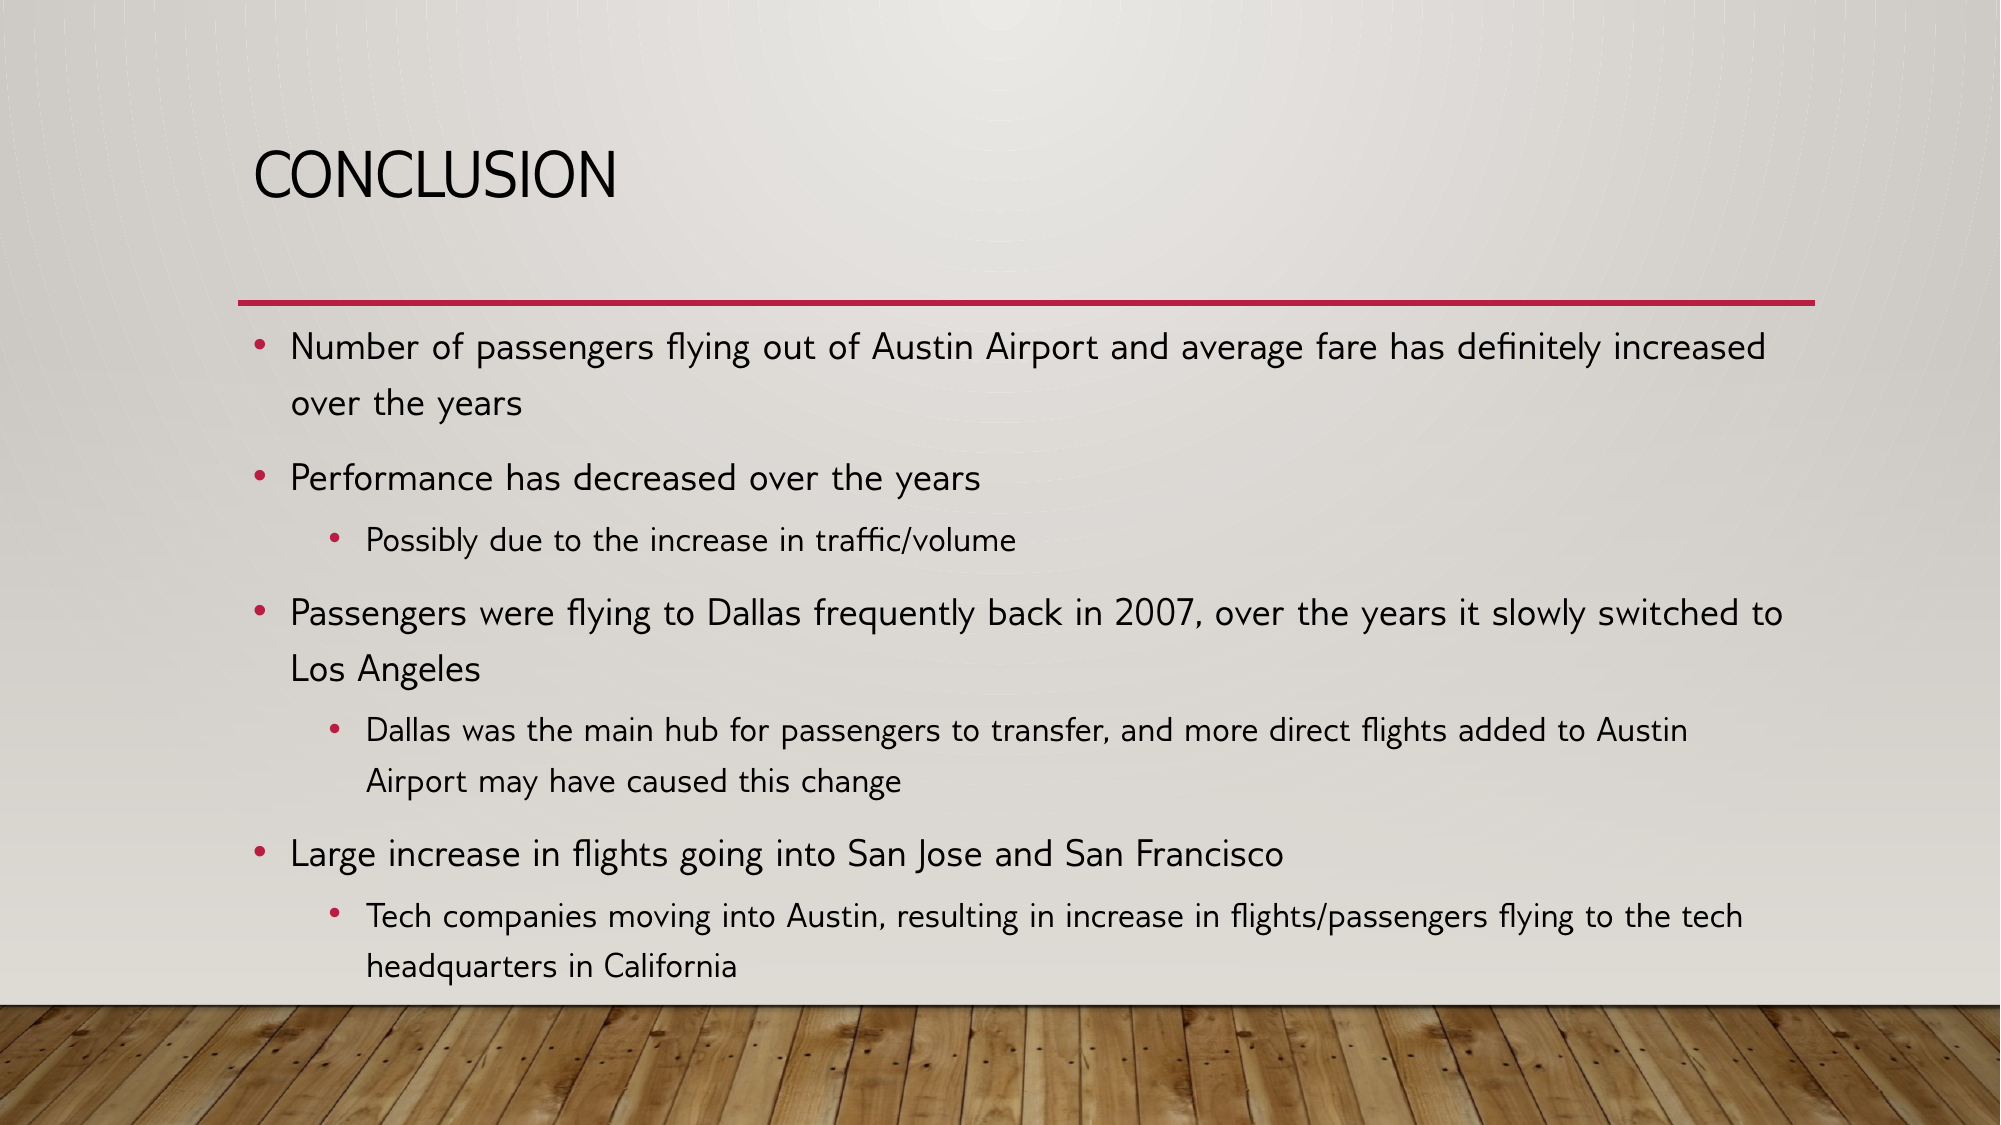

# Conclusion
Number of passengers flying out of Austin Airport and average fare has definitely increased over the years
Performance has decreased over the years
Possibly due to the increase in traffic/volume
Passengers were flying to Dallas frequently back in 2007, over the years it slowly switched to Los Angeles
Dallas was the main hub for passengers to transfer, and more direct flights added to Austin Airport may have caused this change
Large increase in flights going into San Jose and San Francisco
Tech companies moving into Austin, resulting in increase in flights/passengers flying to the tech headquarters in California